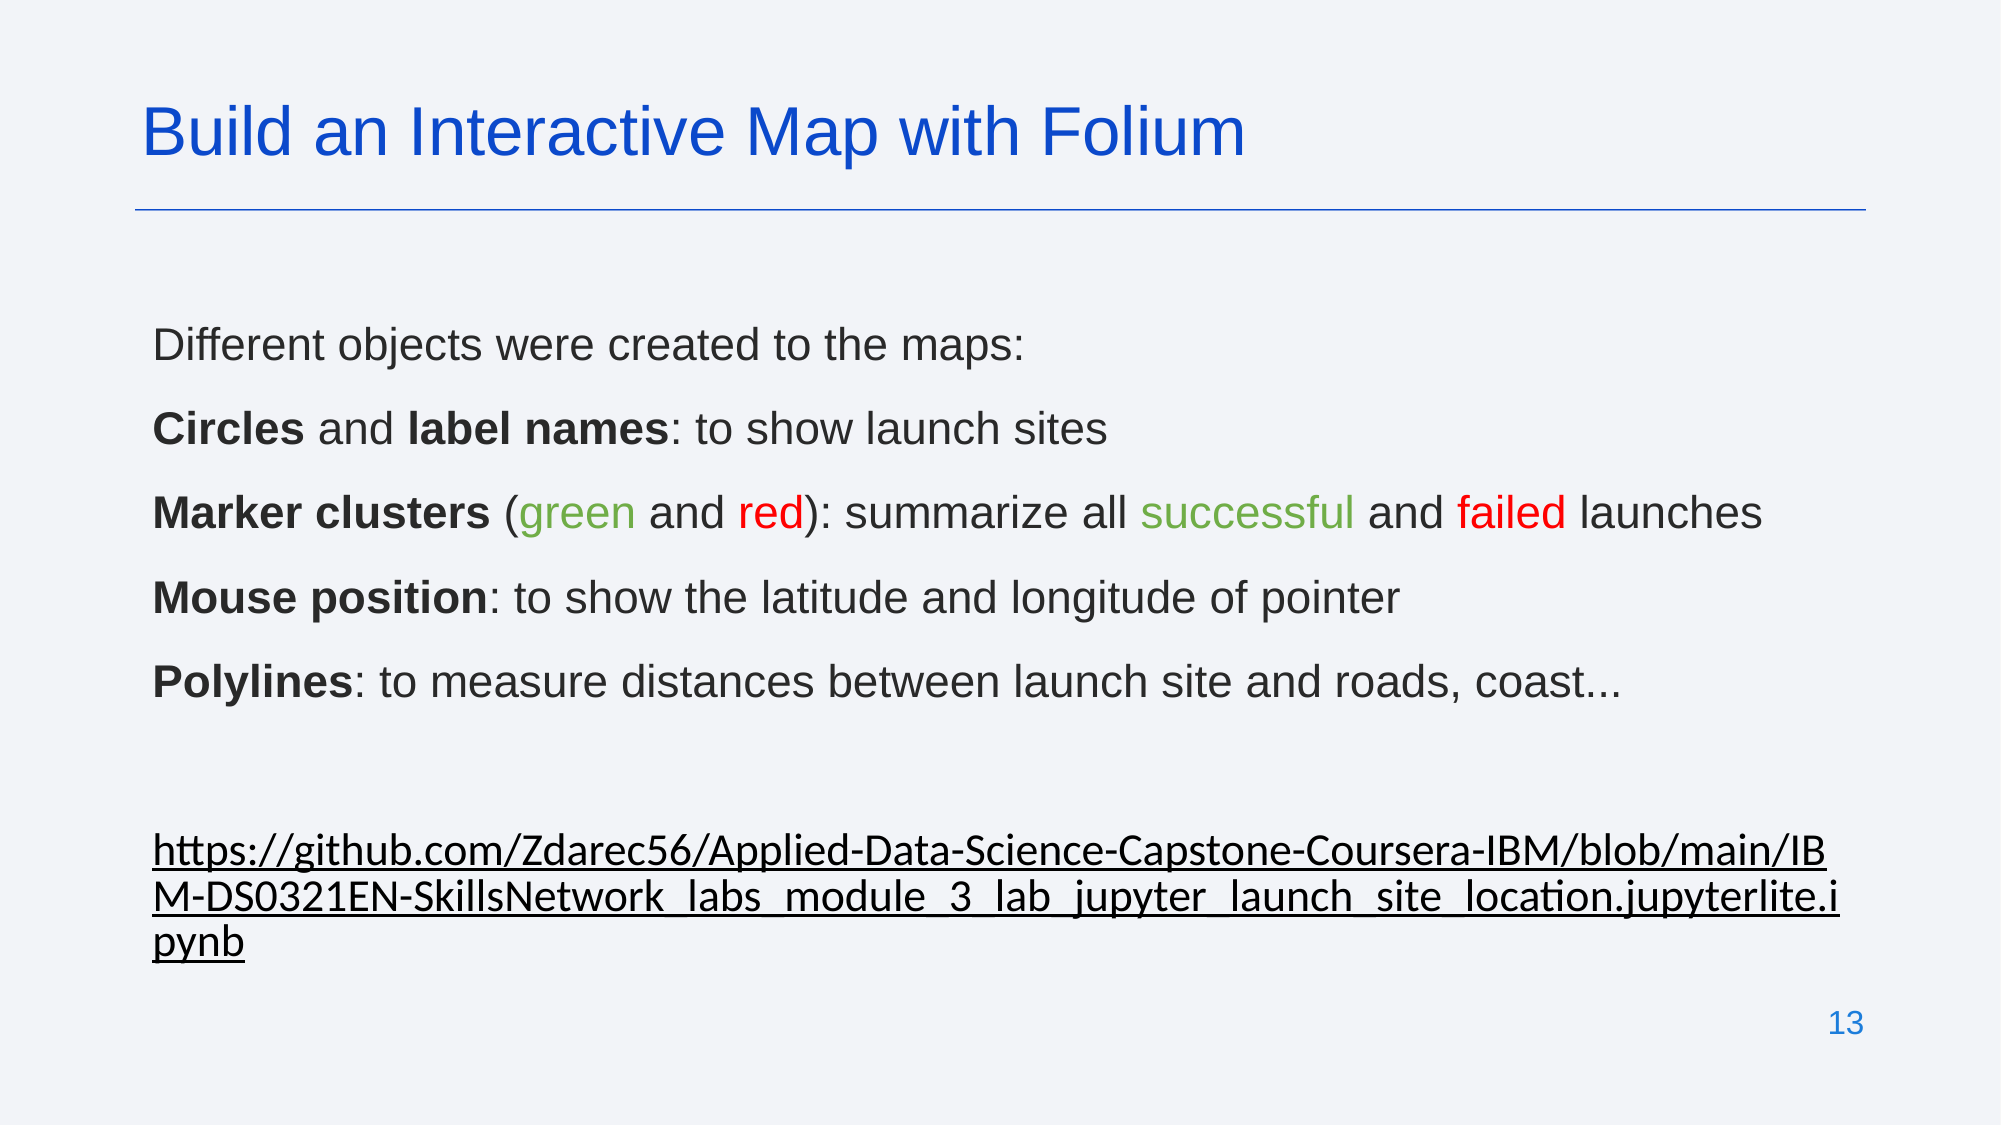

Build an Interactive Map with Folium
Different objects were created to the maps:
Circles and label names: to show launch sites
Marker clusters (green and red): summarize all successful and failed launches
Mouse position: to show the latitude and longitude of pointer
Polylines: to measure distances between launch site and roads, coast...

https://github.com/Zdarec56/Applied-Data-Science-Capstone-Coursera-IBM/blob/main/IBM-DS0321EN-SkillsNetwork_labs_module_3_lab_jupyter_launch_site_location.jupyterlite.ipynb

13